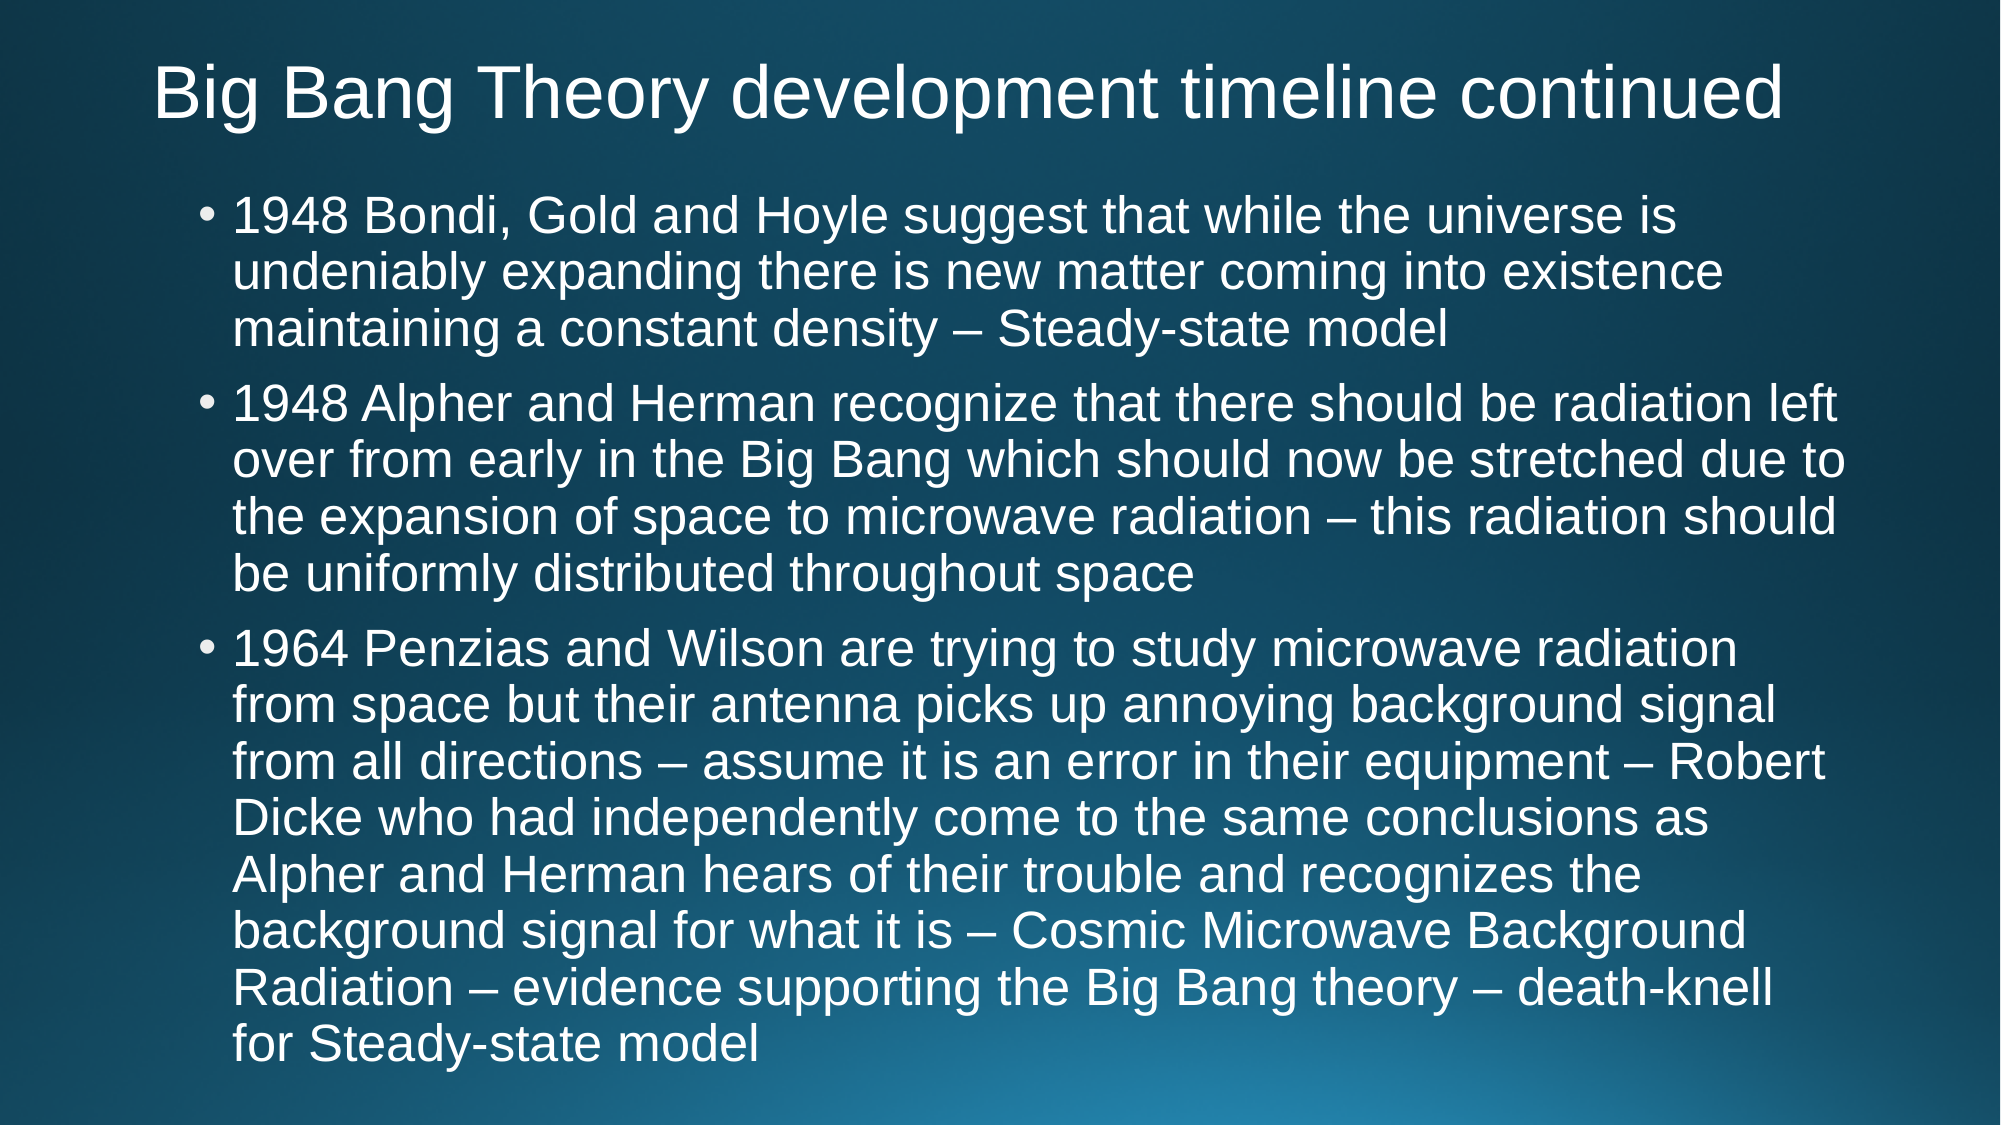

# Big Bang Theory development timeline continued
1948 Bondi, Gold and Hoyle suggest that while the universe is undeniably expanding there is new matter coming into existence maintaining a constant density – Steady-state model
1948 Alpher and Herman recognize that there should be radiation left over from early in the Big Bang which should now be stretched due to the expansion of space to microwave radiation – this radiation should be uniformly distributed throughout space
1964 Penzias and Wilson are trying to study microwave radiation from space but their antenna picks up annoying background signal from all directions – assume it is an error in their equipment – Robert Dicke who had independently come to the same conclusions as Alpher and Herman hears of their trouble and recognizes the background signal for what it is – Cosmic Microwave Background Radiation – evidence supporting the Big Bang theory – death-knell for Steady-state model